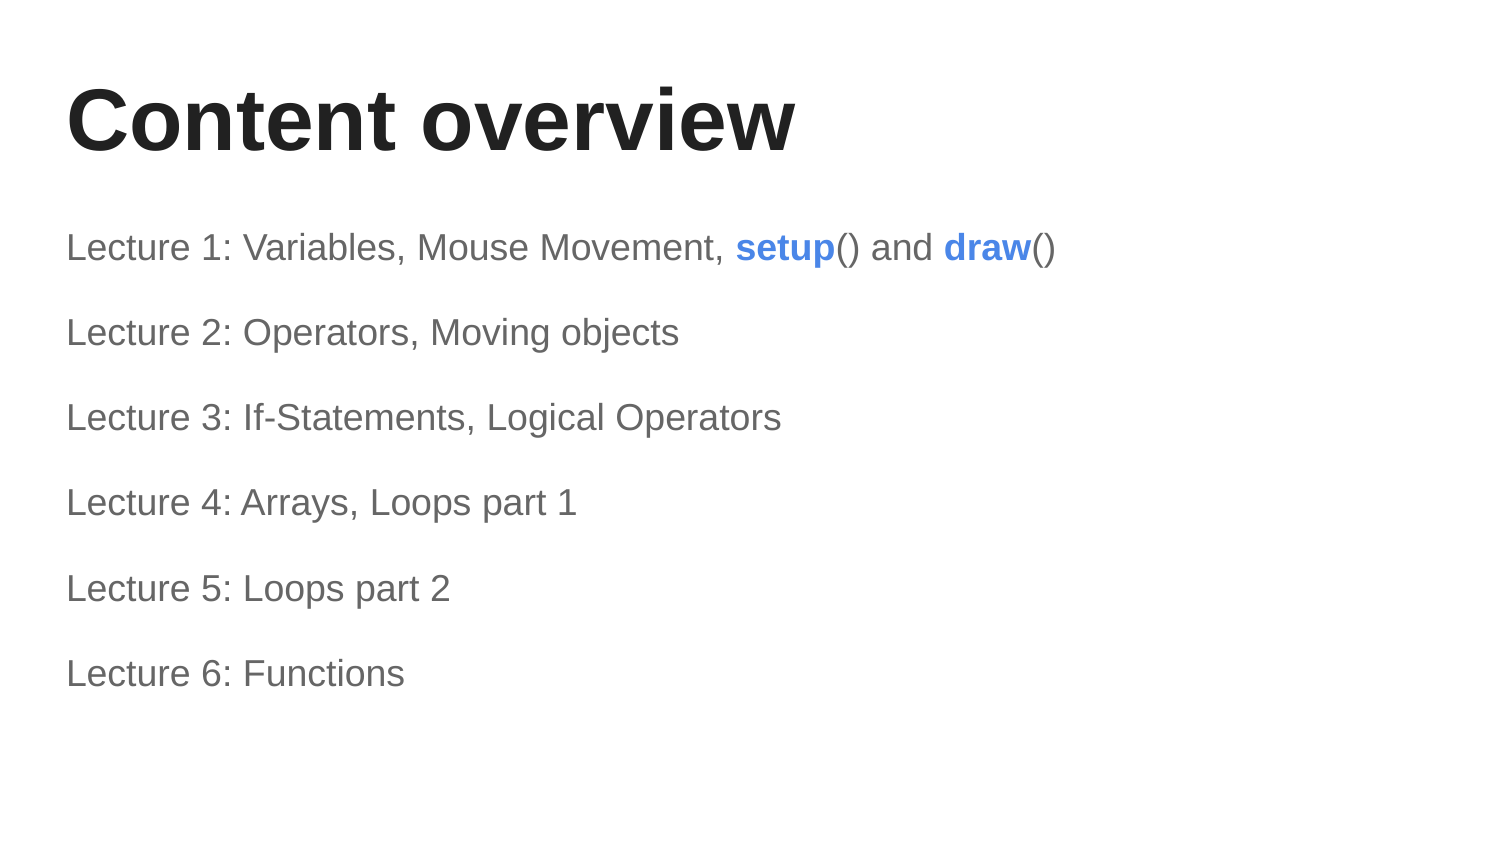

# Content overview
Lecture 1: Variables, Mouse Movement, setup() and draw()
Lecture 2: Operators, Moving objects
Lecture 3: If-Statements, Logical Operators
Lecture 4: Arrays, Loops part 1
Lecture 5: Loops part 2
Lecture 6: Functions